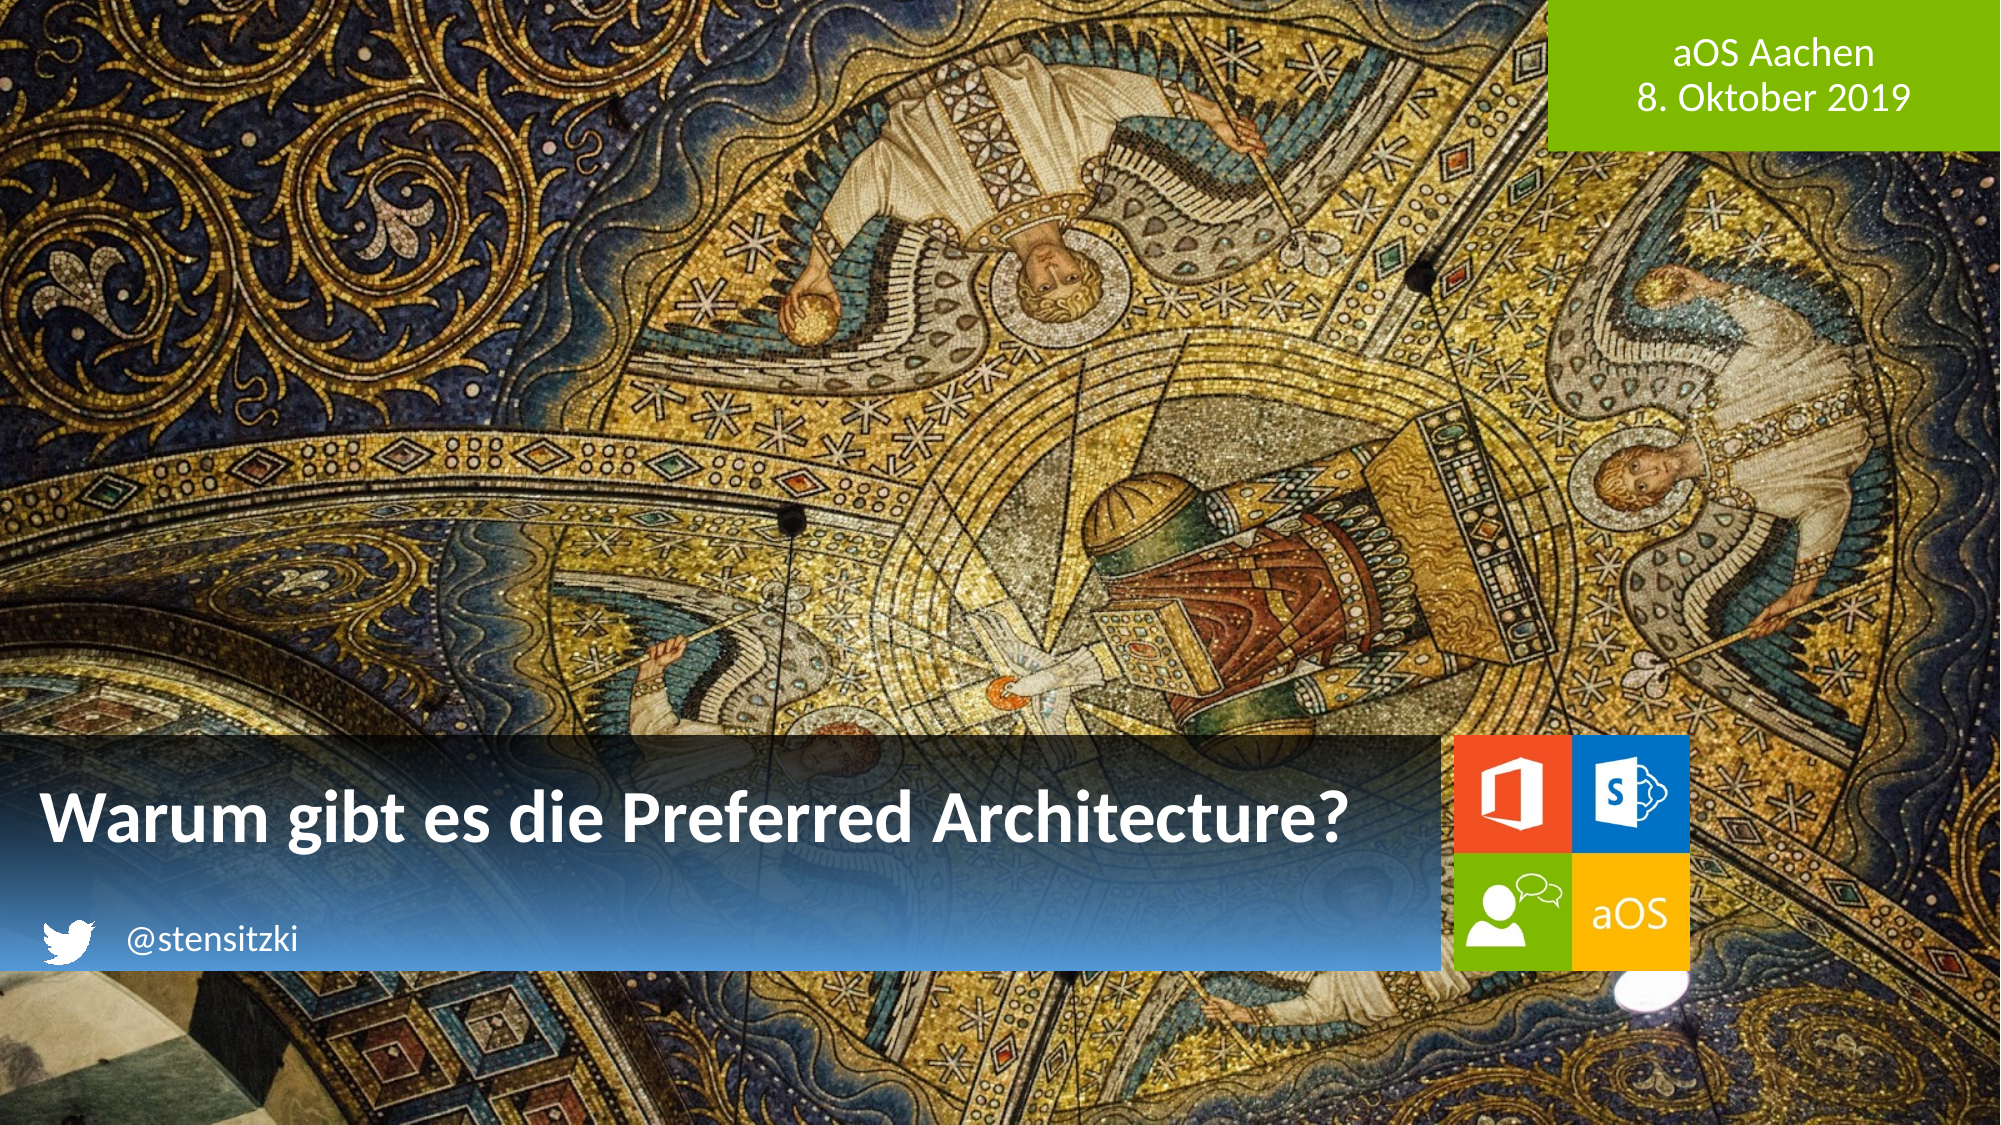

# Warum gibt es die Preferred Architecture?
@stensitzki